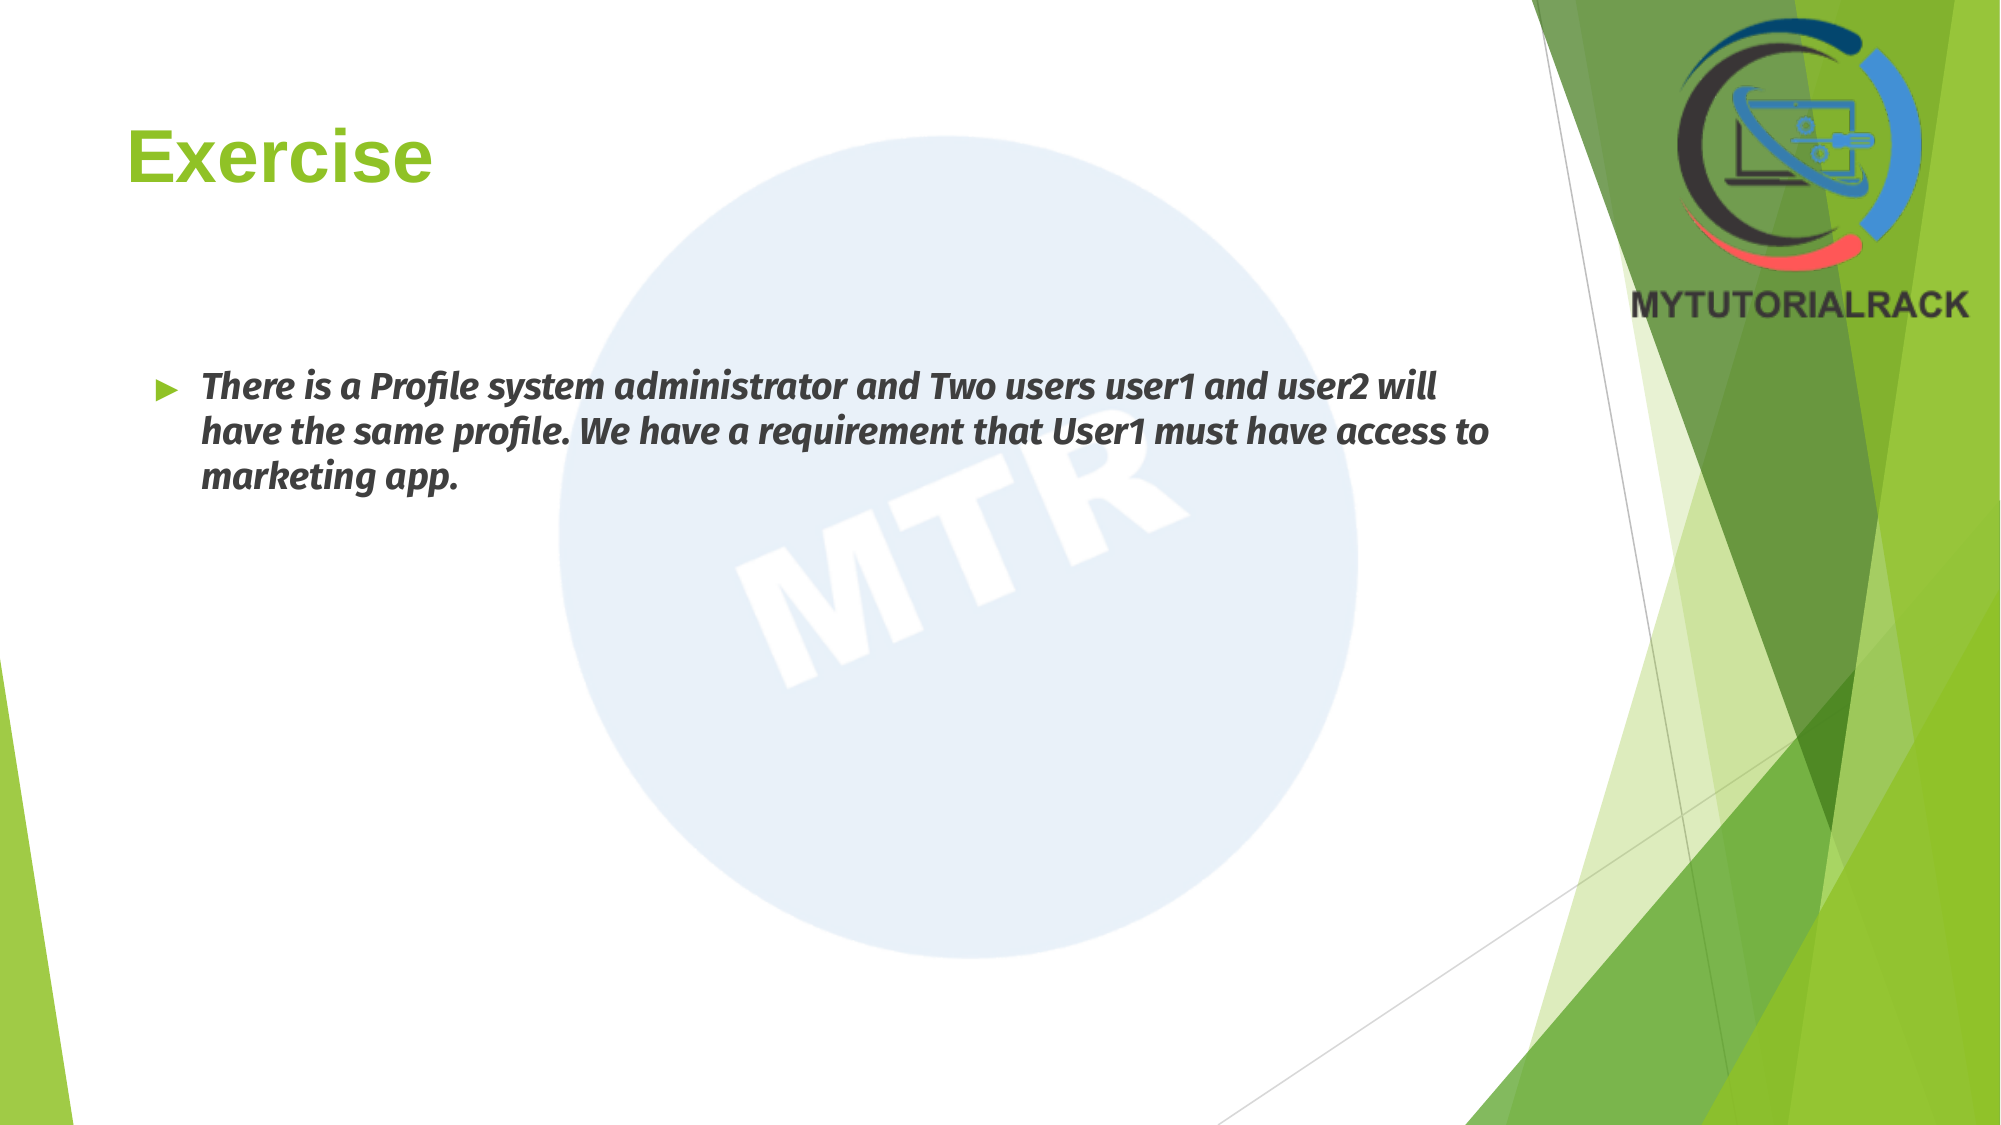

# Exercise
There is a Profile system administrator and Two users user1 and user2 will have the same profile. We have a requirement that User1 must have access to marketing app.